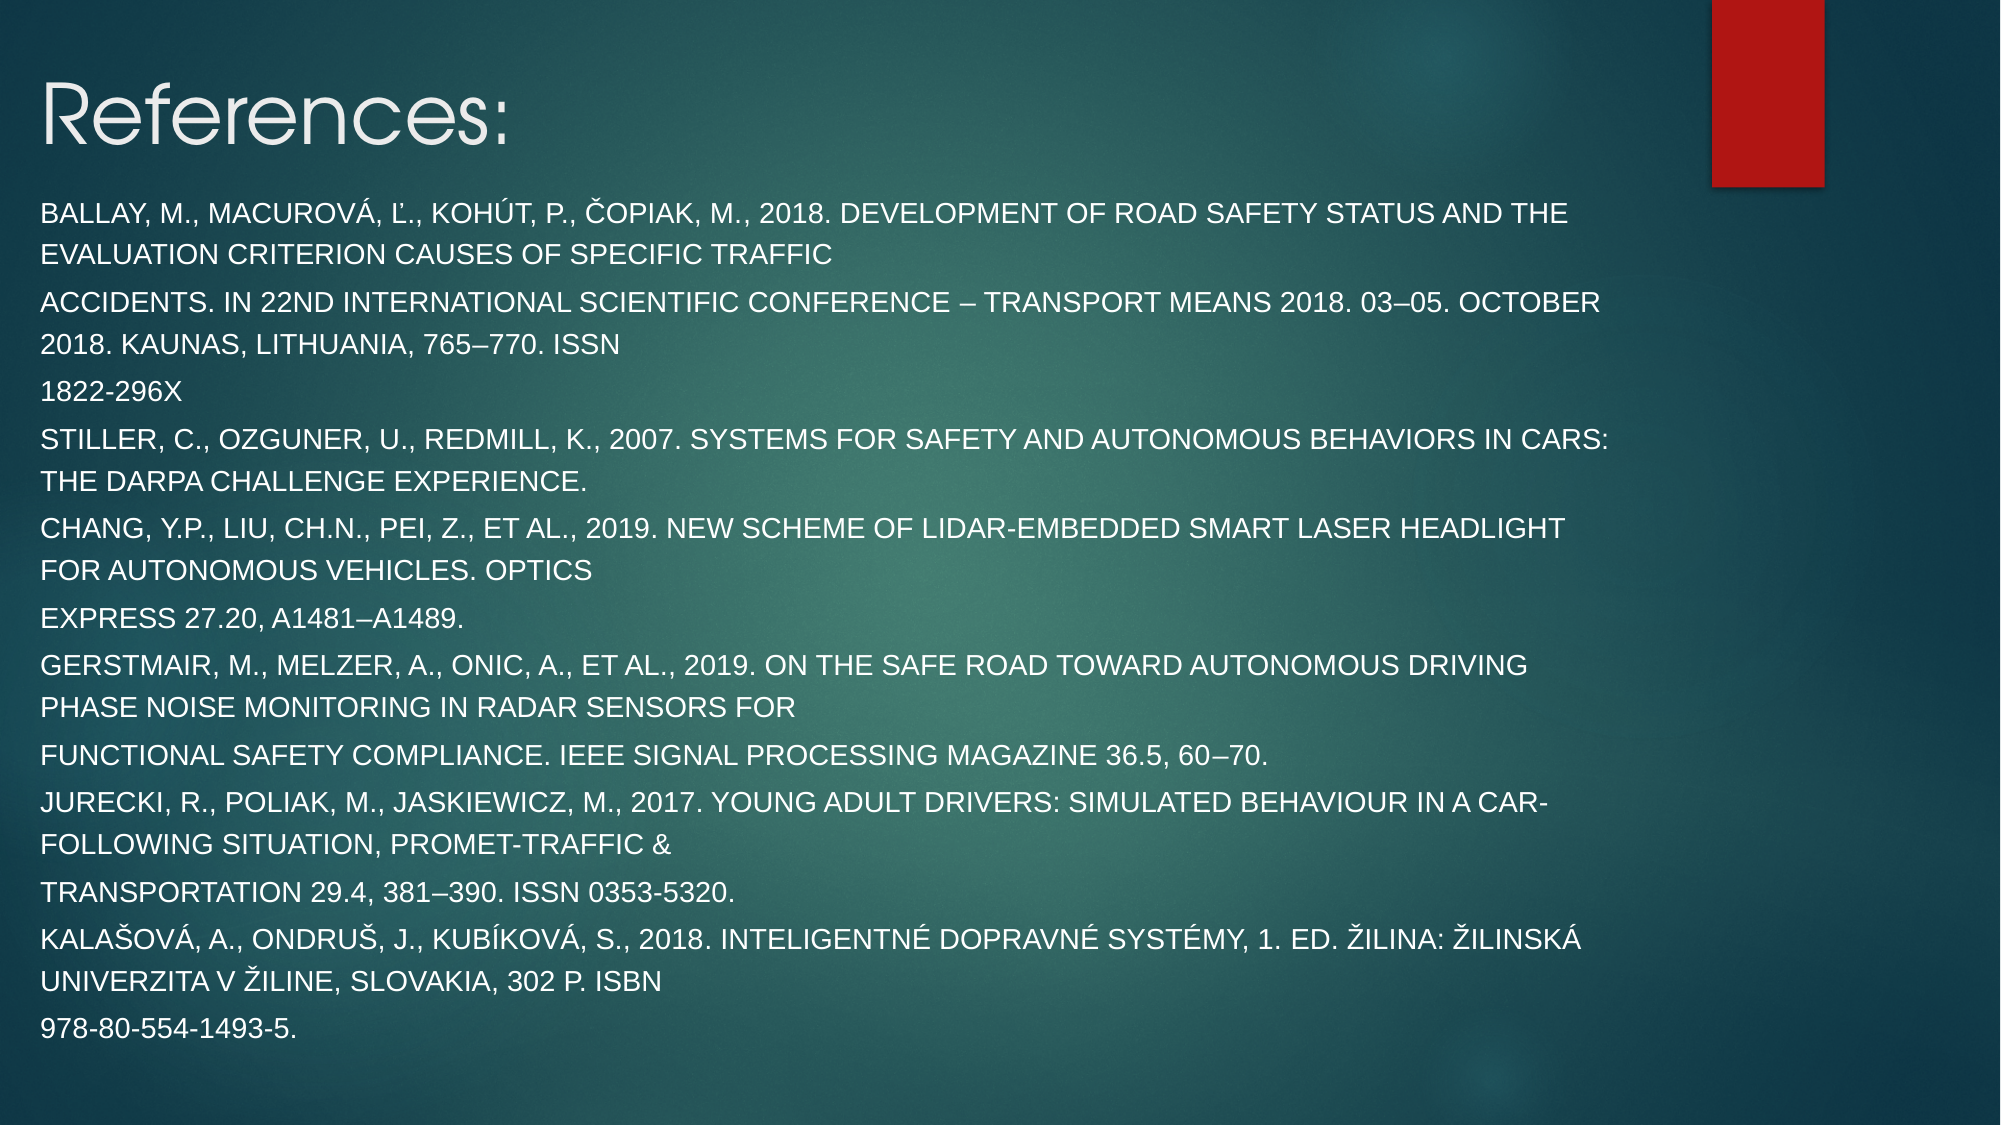

# References:
Ballay, M., Macurová, Ľ., Kohút, P., Čopiak, M., 2018. Development of road safety status and the evaluation criterion causes of specific traffic
accidents. In 22nd International Scientific Conference – Transport Means 2018. 03–05. October 2018. Kaunas, Lithuania, 765–770. ISSN
1822-296X
Stiller, C., Ozguner, U., Redmill, K., 2007. Systems for Safety and Autonomous Behaviors in cars: The DARPA challenge experience.
Chang, Y.P., Liu, Ch.N., Pei, Z., et al., 2019. New scheme of LiDAR-embedded smart laser headlight for autonomous vehicles. OPTICS
EXPRESS 27.20, A1481–A1489.
Gerstmair, M., Melzer, A., Onic, A., et al., 2019. On the Safe Road Toward Autonomous Driving Phase noise monitoring in radar sensors for
functional safety compliance. IEEE SIGNAL PROCESSING MAGAZINE 36.5, 60–70.
Jurecki, R., Poliak, M., Jaskiewicz, M., 2017. Young adult drivers: simulated behaviour in a car-following situation, Promet-Traffic &
Transportation 29.4, 381–390. ISSN 0353-5320.
Kalašová, A., Ondruš, J., Kubíková, S., 2018. Inteligentné dopravné systémy, 1. ed. Žilina: Žilinská univerzita v Žiline, Slovakia, 302 p. ISBN
978-80-554-1493-5.